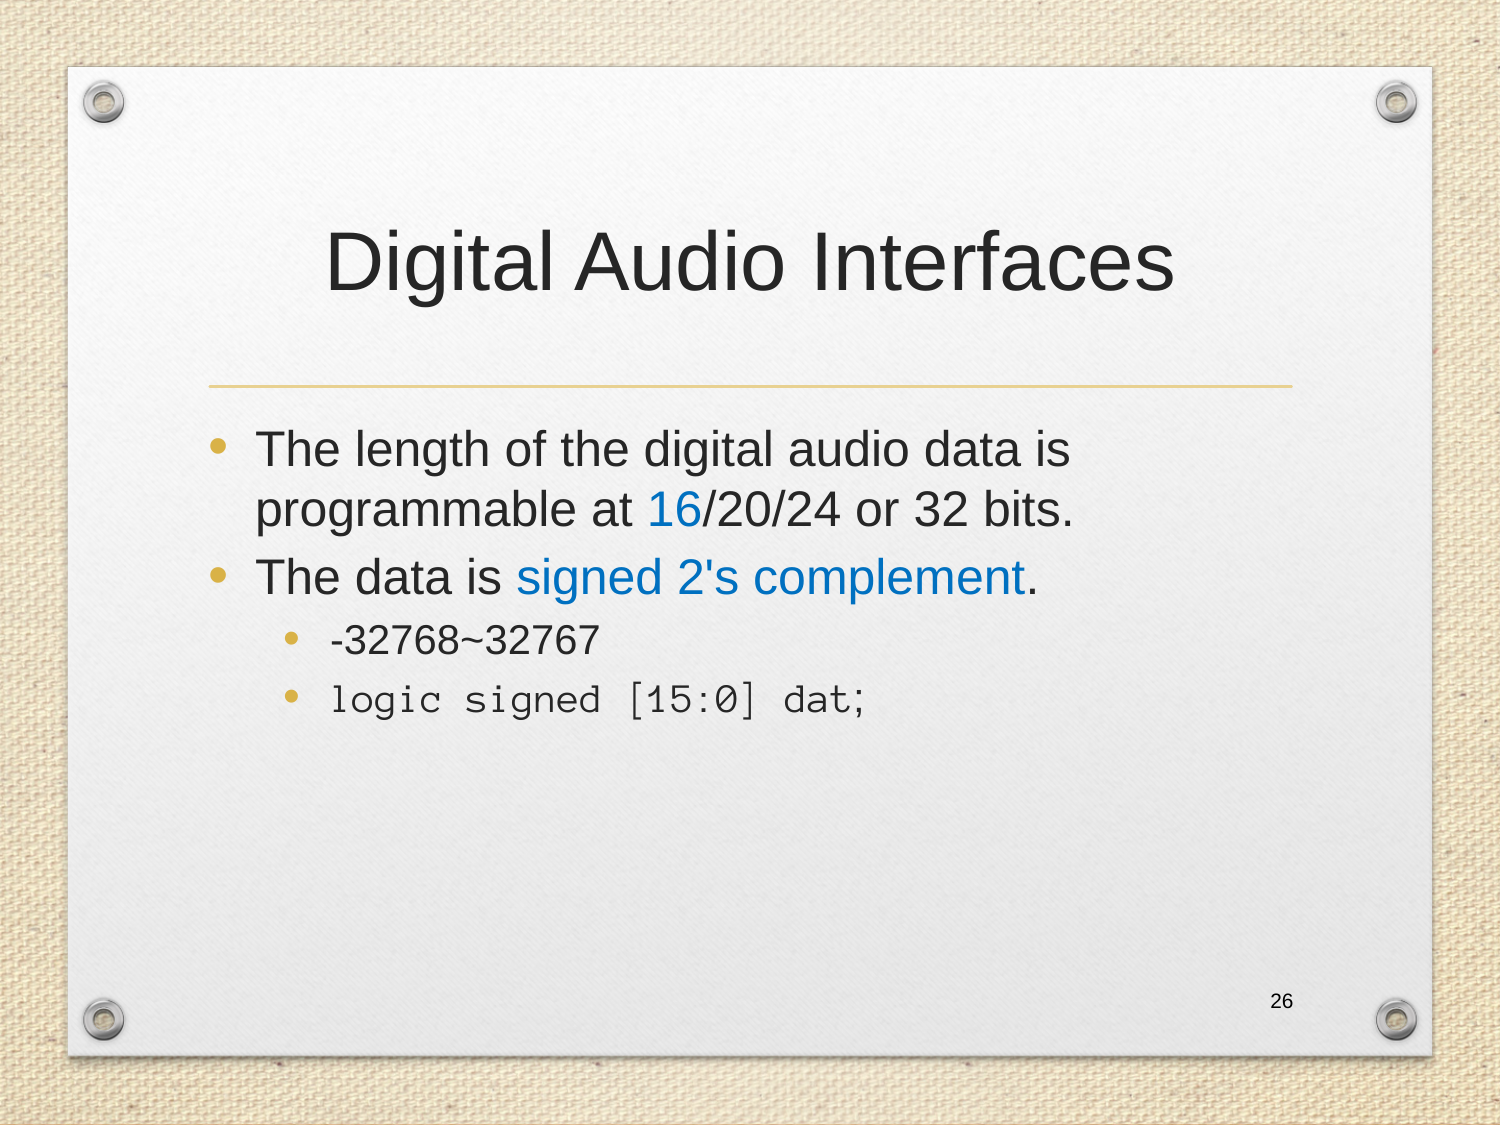

# Digital Audio Interfaces
The length of the digital audio data is programmable at 16/20/24 or 32 bits.
The data is signed 2's complement.
-32768~32767
logic signed [15:0] dat;
26